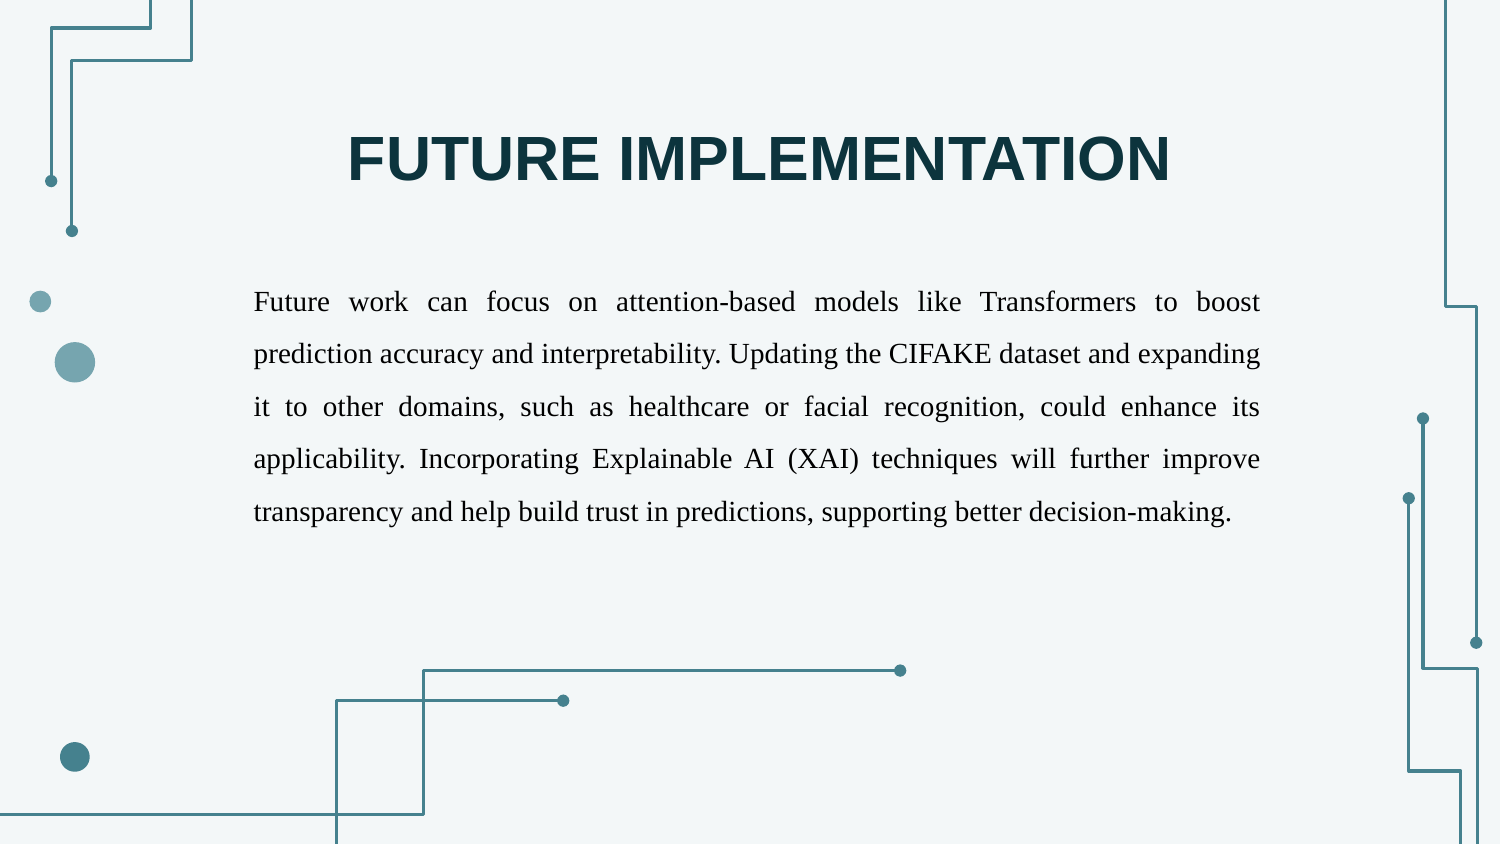

FUTURE IMPLEMENTATION
Future work can focus on attention-based models like Transformers to boost prediction accuracy and interpretability. Updating the CIFAKE dataset and expanding it to other domains, such as healthcare or facial recognition, could enhance its applicability. Incorporating Explainable AI (XAI) techniques will further improve transparency and help build trust in predictions, supporting better decision-making.